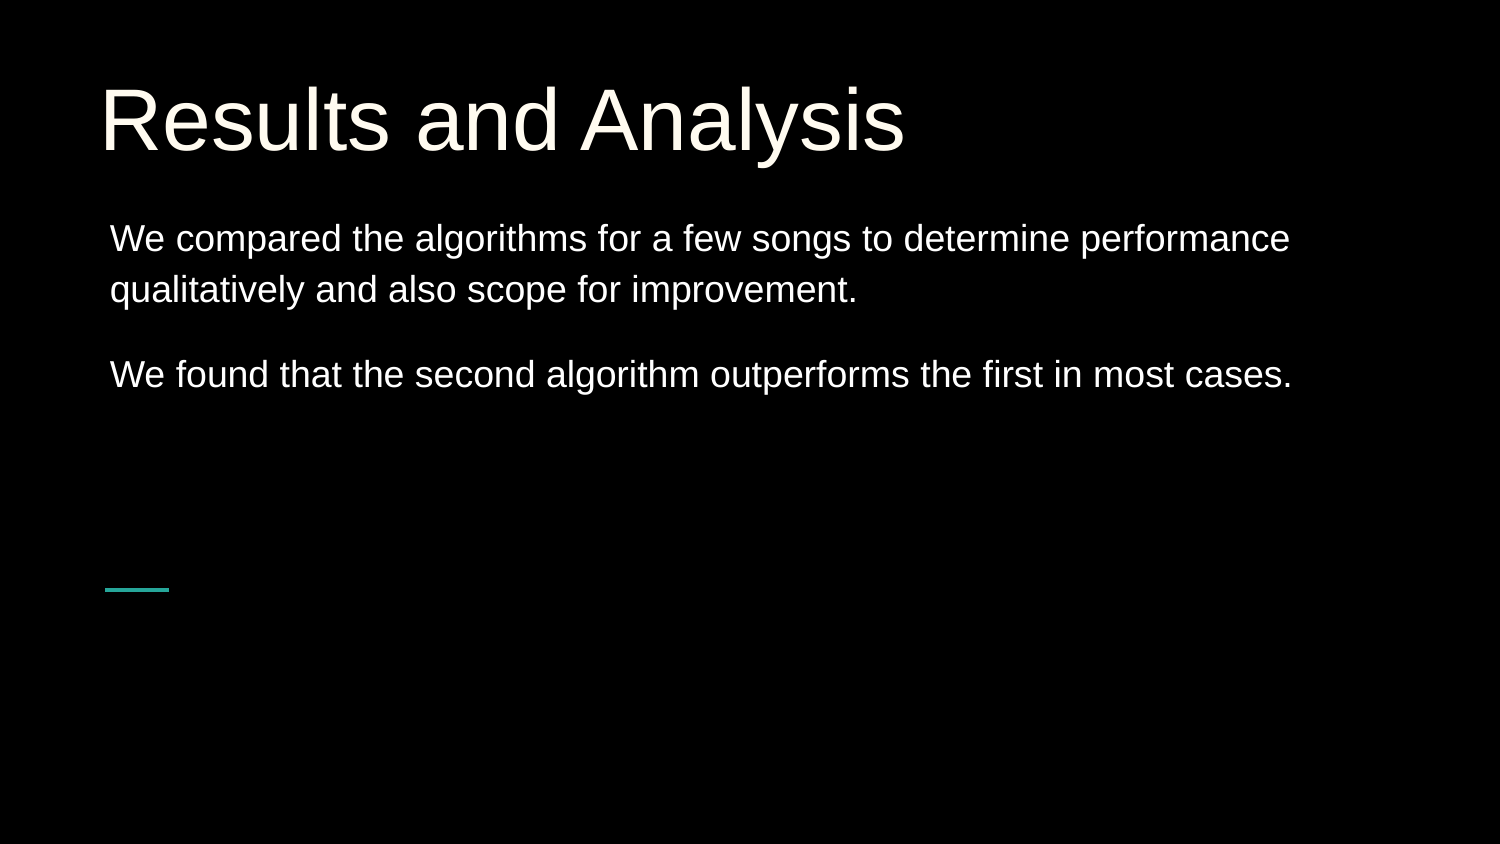

# Results and Analysis
We compared the algorithms for a few songs to determine performance qualitatively and also scope for improvement.
We found that the second algorithm outperforms the first in most cases.